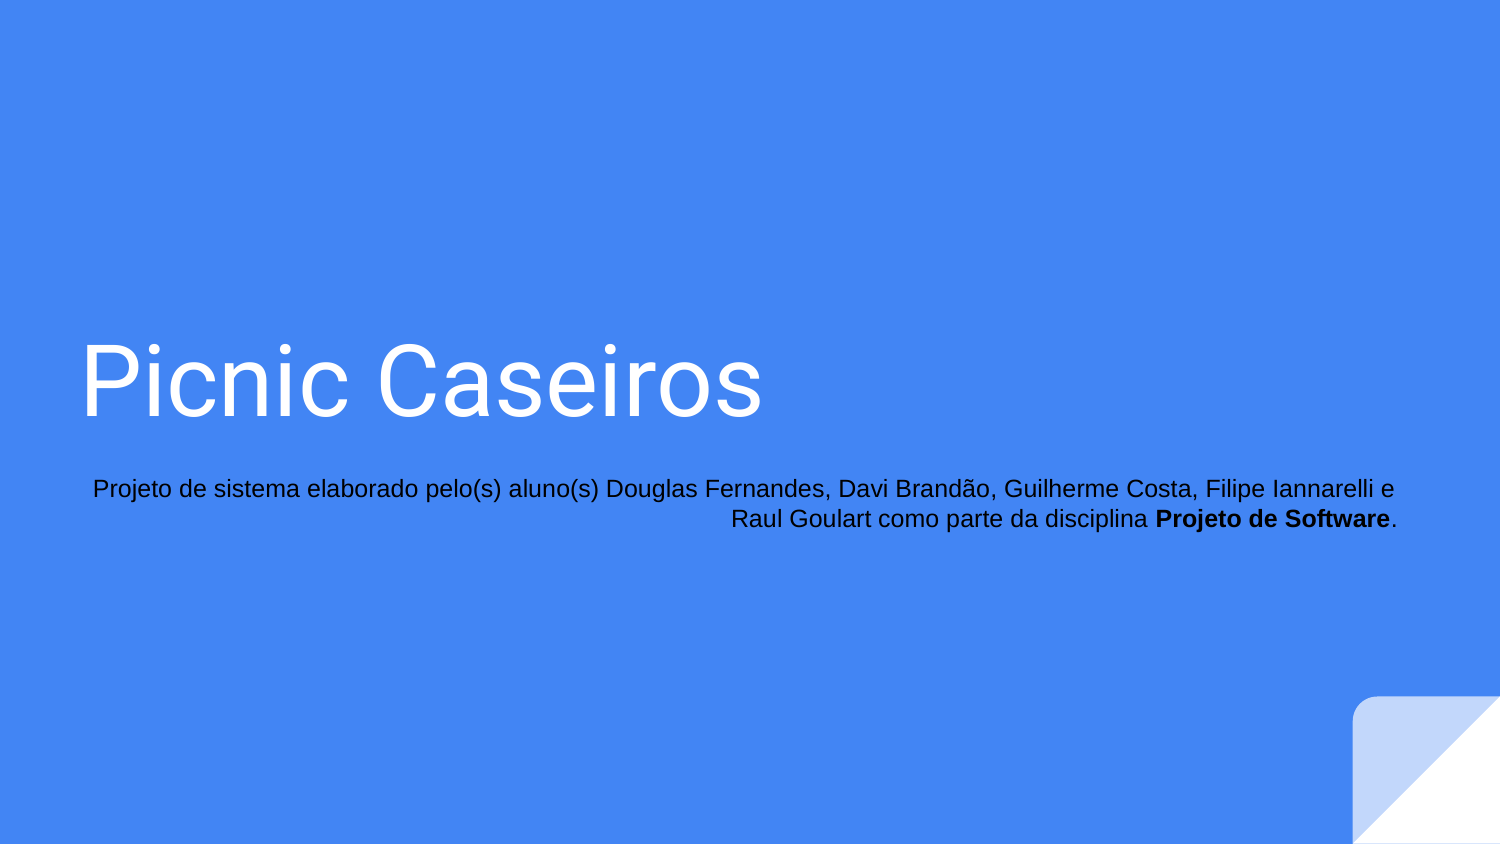

# Picnic Caseiros
Projeto de sistema elaborado pelo(s) aluno(s) Douglas Fernandes, Davi Brandão, Guilherme Costa, Filipe Iannarelli e Raul Goulart como parte da disciplina Projeto de Software.